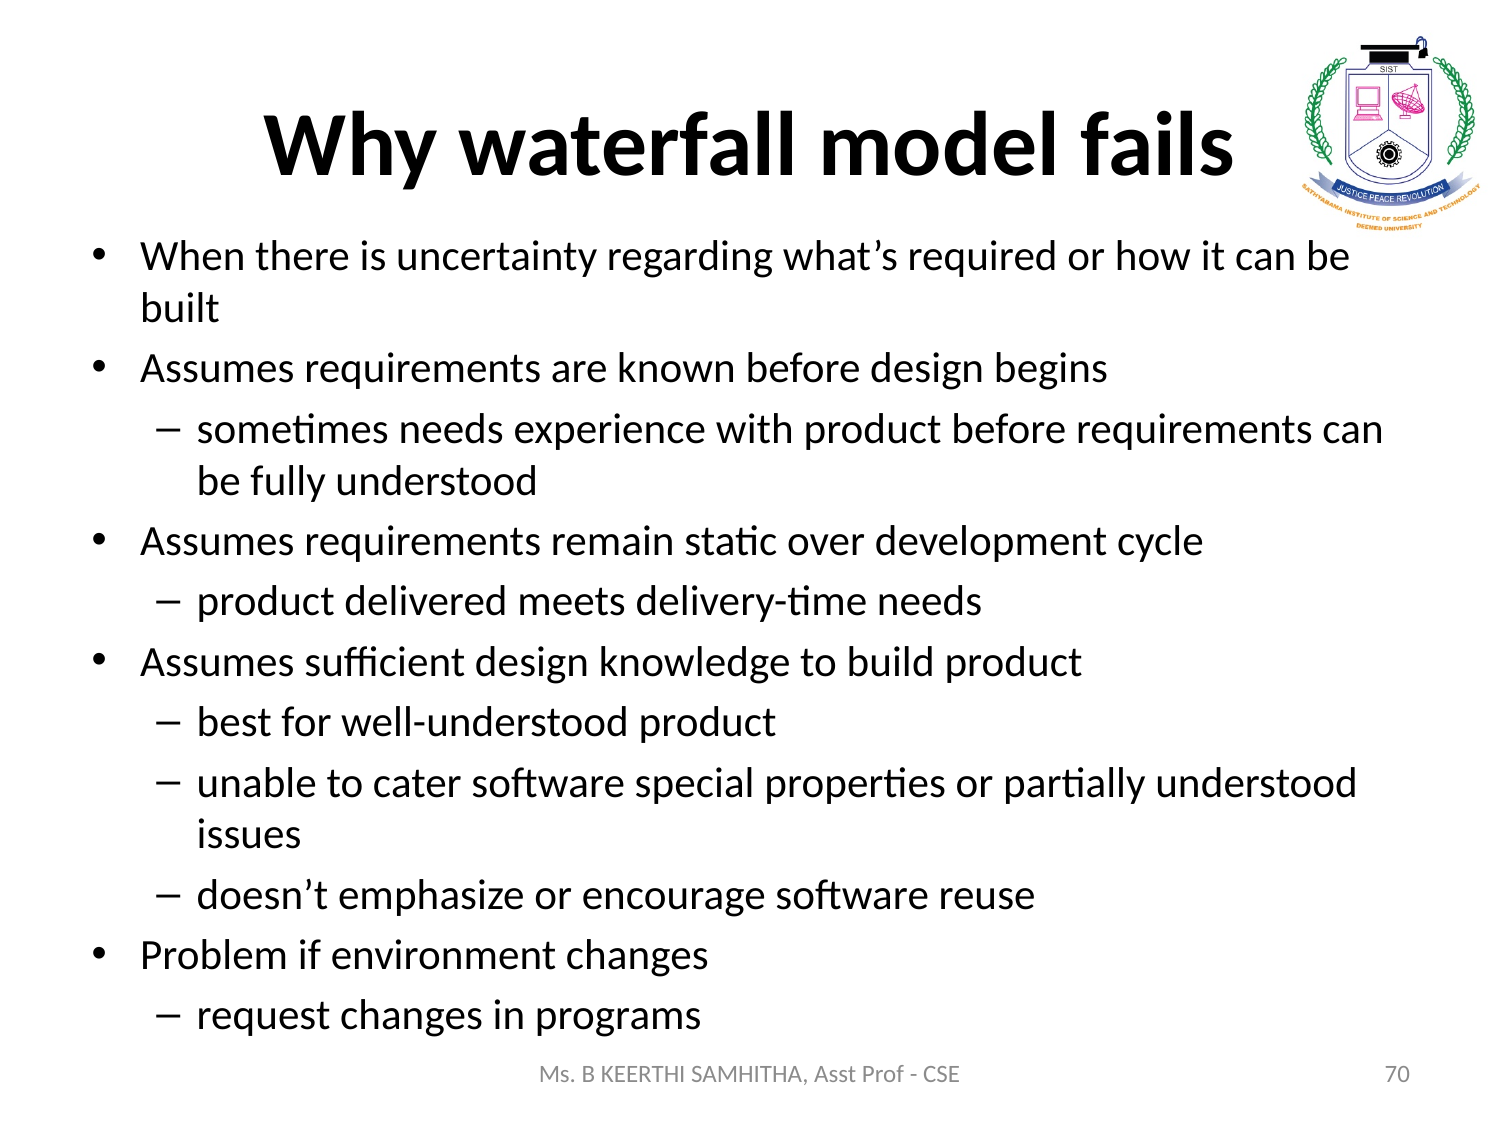

# Why waterfall model fails
When there is uncertainty regarding what’s required or how it can be built
Assumes requirements are known before design begins
sometimes needs experience with product before requirements can be fully understood
Assumes requirements remain static over development cycle
product delivered meets delivery-time needs
Assumes sufficient design knowledge to build product
best for well-understood product
unable to cater software special properties or partially understood issues
doesn’t emphasize or encourage software reuse
Problem if environment changes
request changes in programs

Ms. B KEERTHI SAMHITHA, Asst Prof - CSE
70